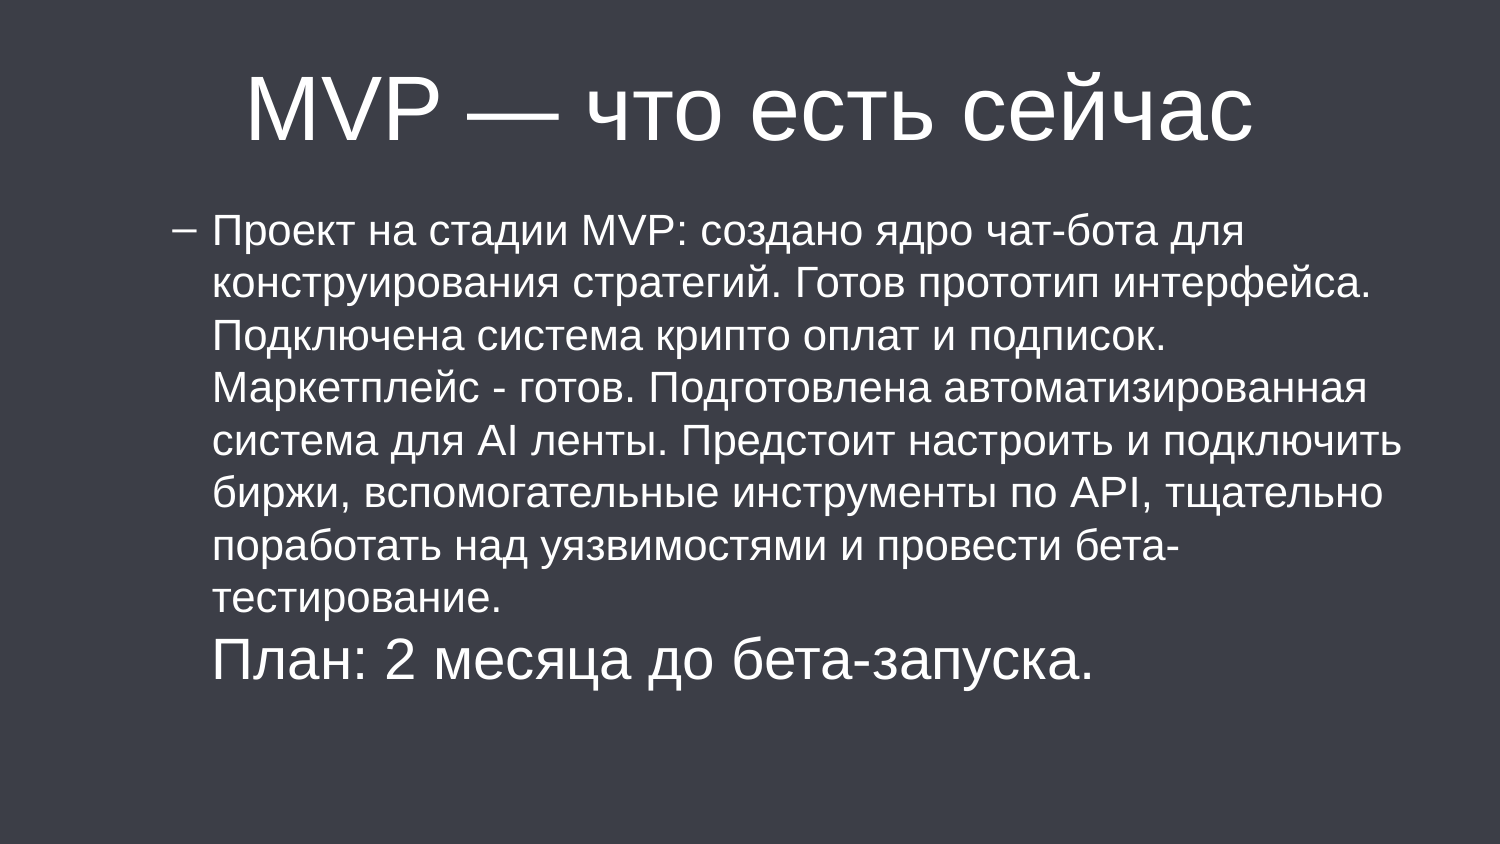

# MVP — что есть сейчас
Проект на стадии MVP: создано ядро чат-бота для конструирования стратегий. Готов прототип интерфейса. Подключена система крипто оплат и подписок. Маркетплейс - готов. Подготовлена автоматизированная система для AI ленты. Предстоит настроить и подключить биржи, вспомогательные инструменты по API, тщательно поработать над уязвимостями и провести бета-тестирование.
План: 2 месяца до бета-запуска.